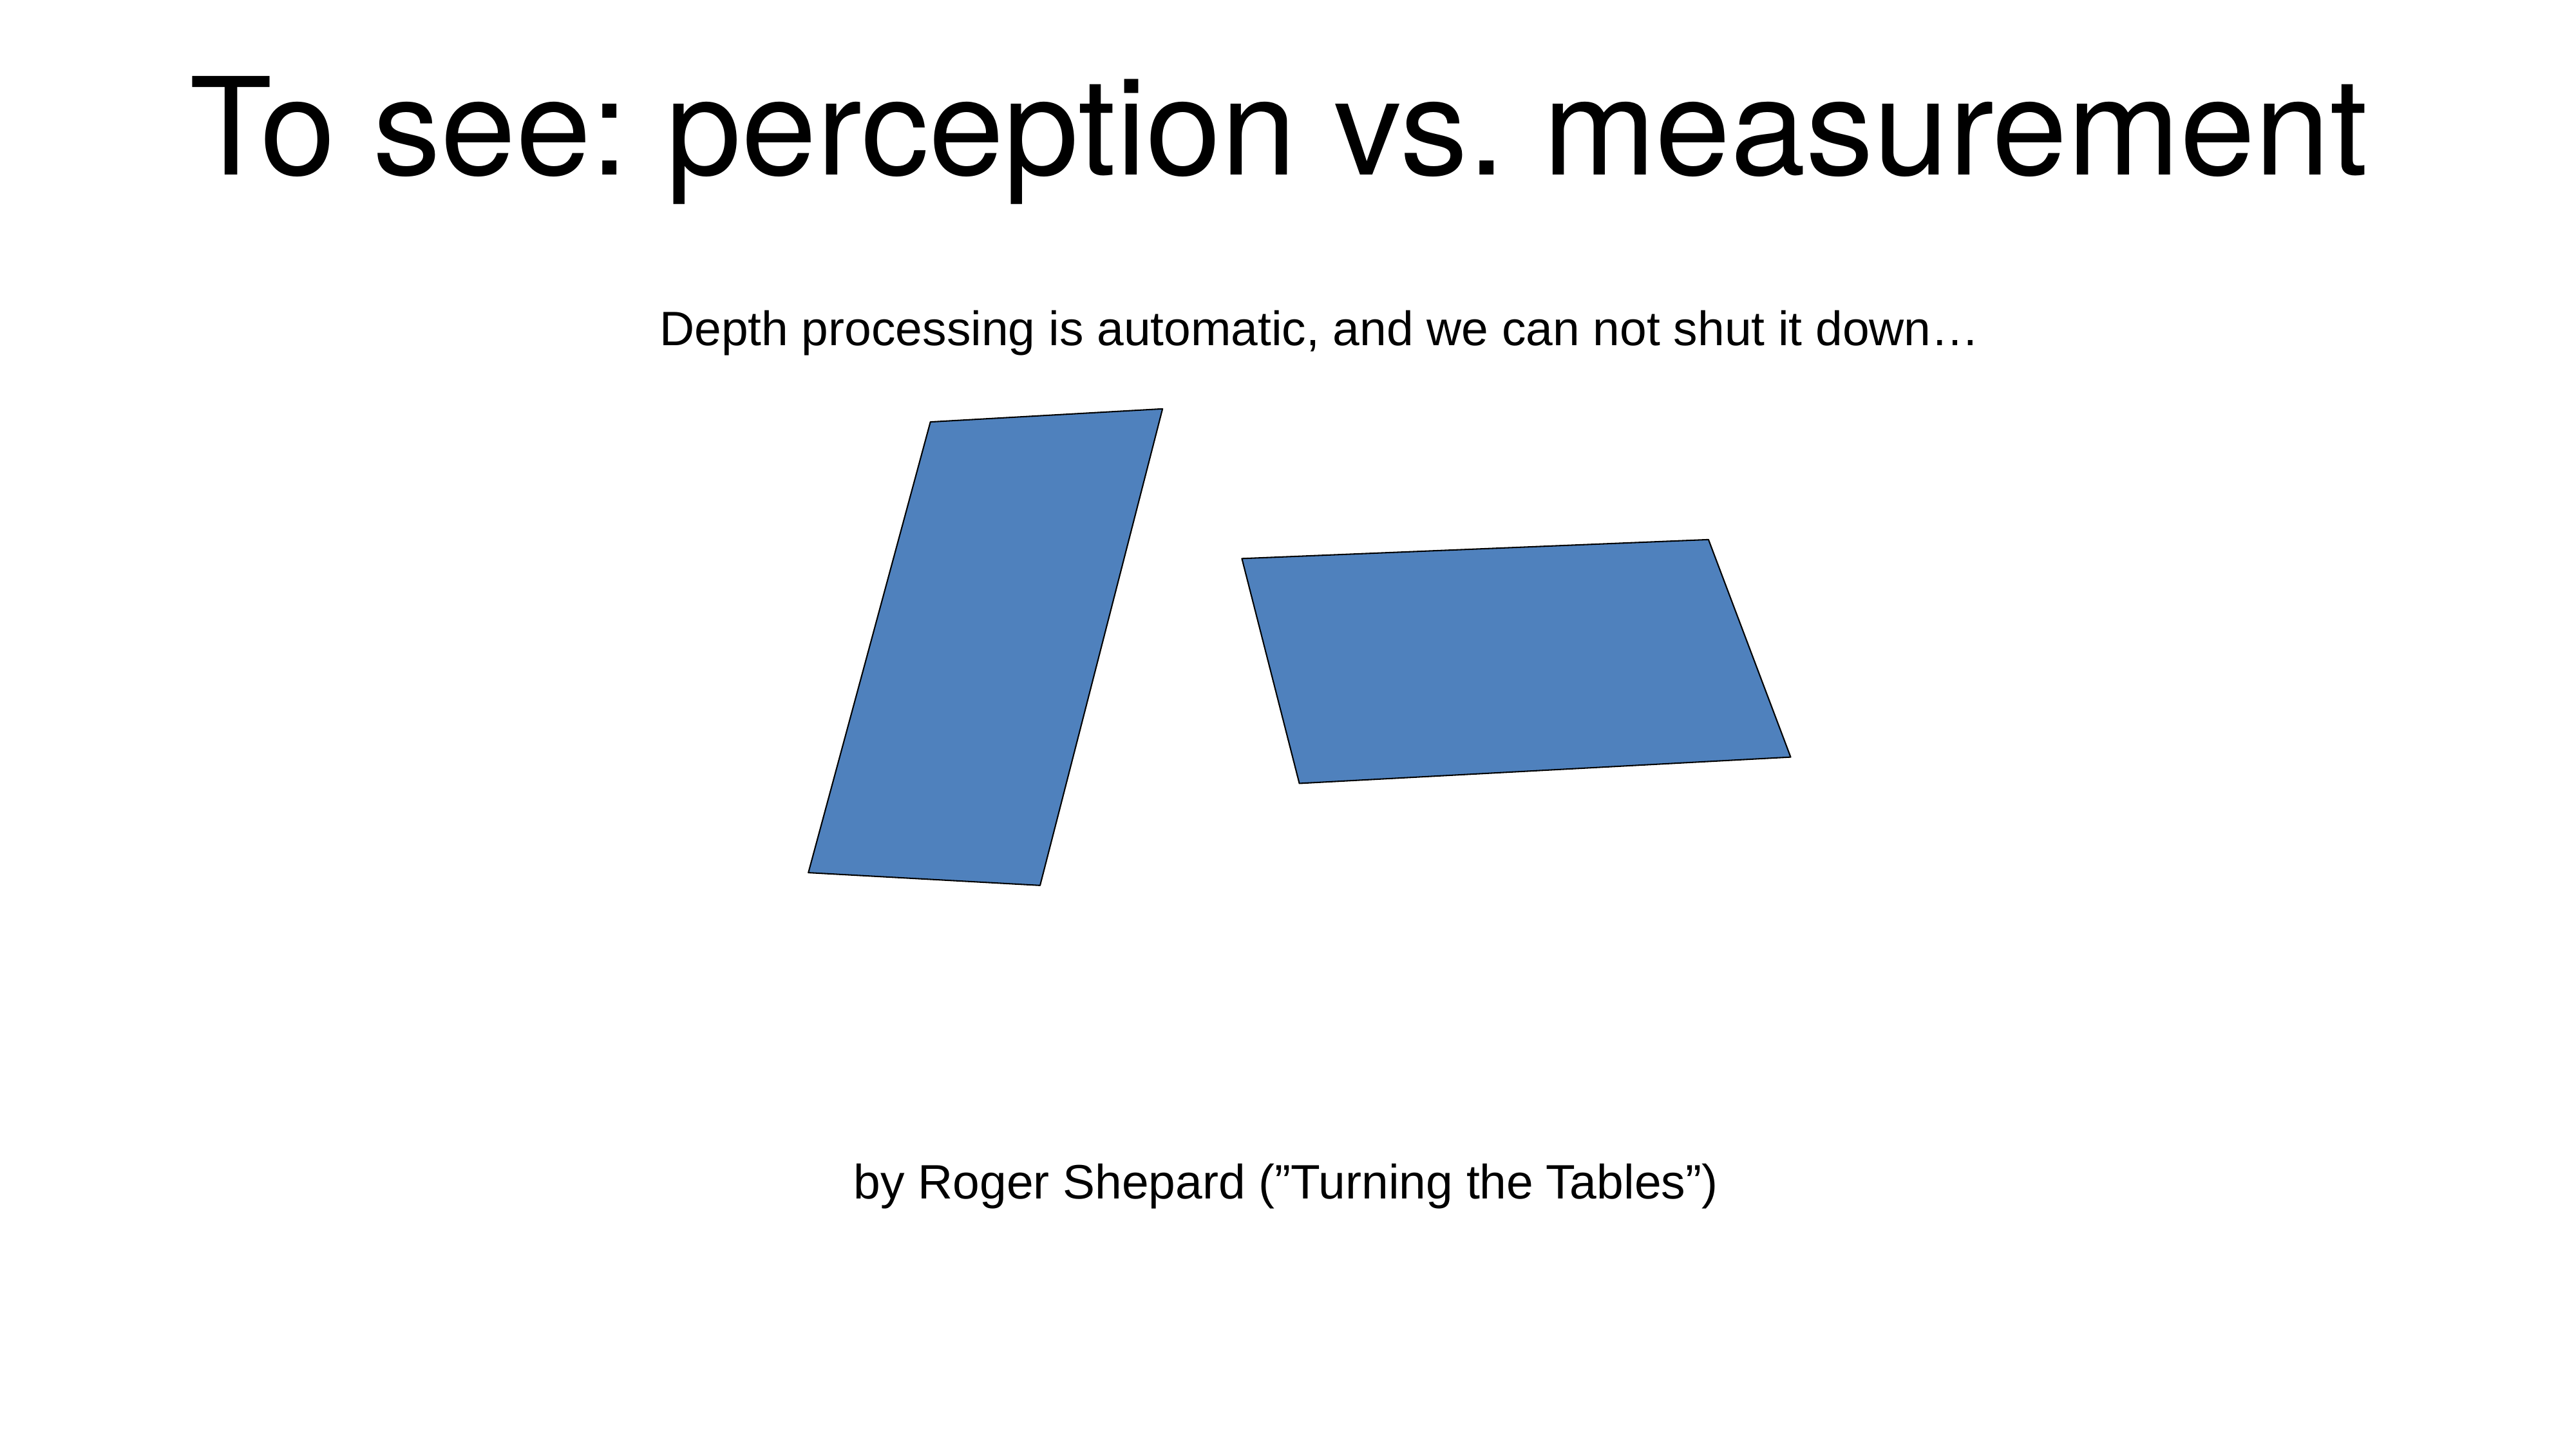

# To see: perception vs. measurement
Depth processing is automatic, and we can not shut it down…

by Roger Shepard (”Turning the Tables”)